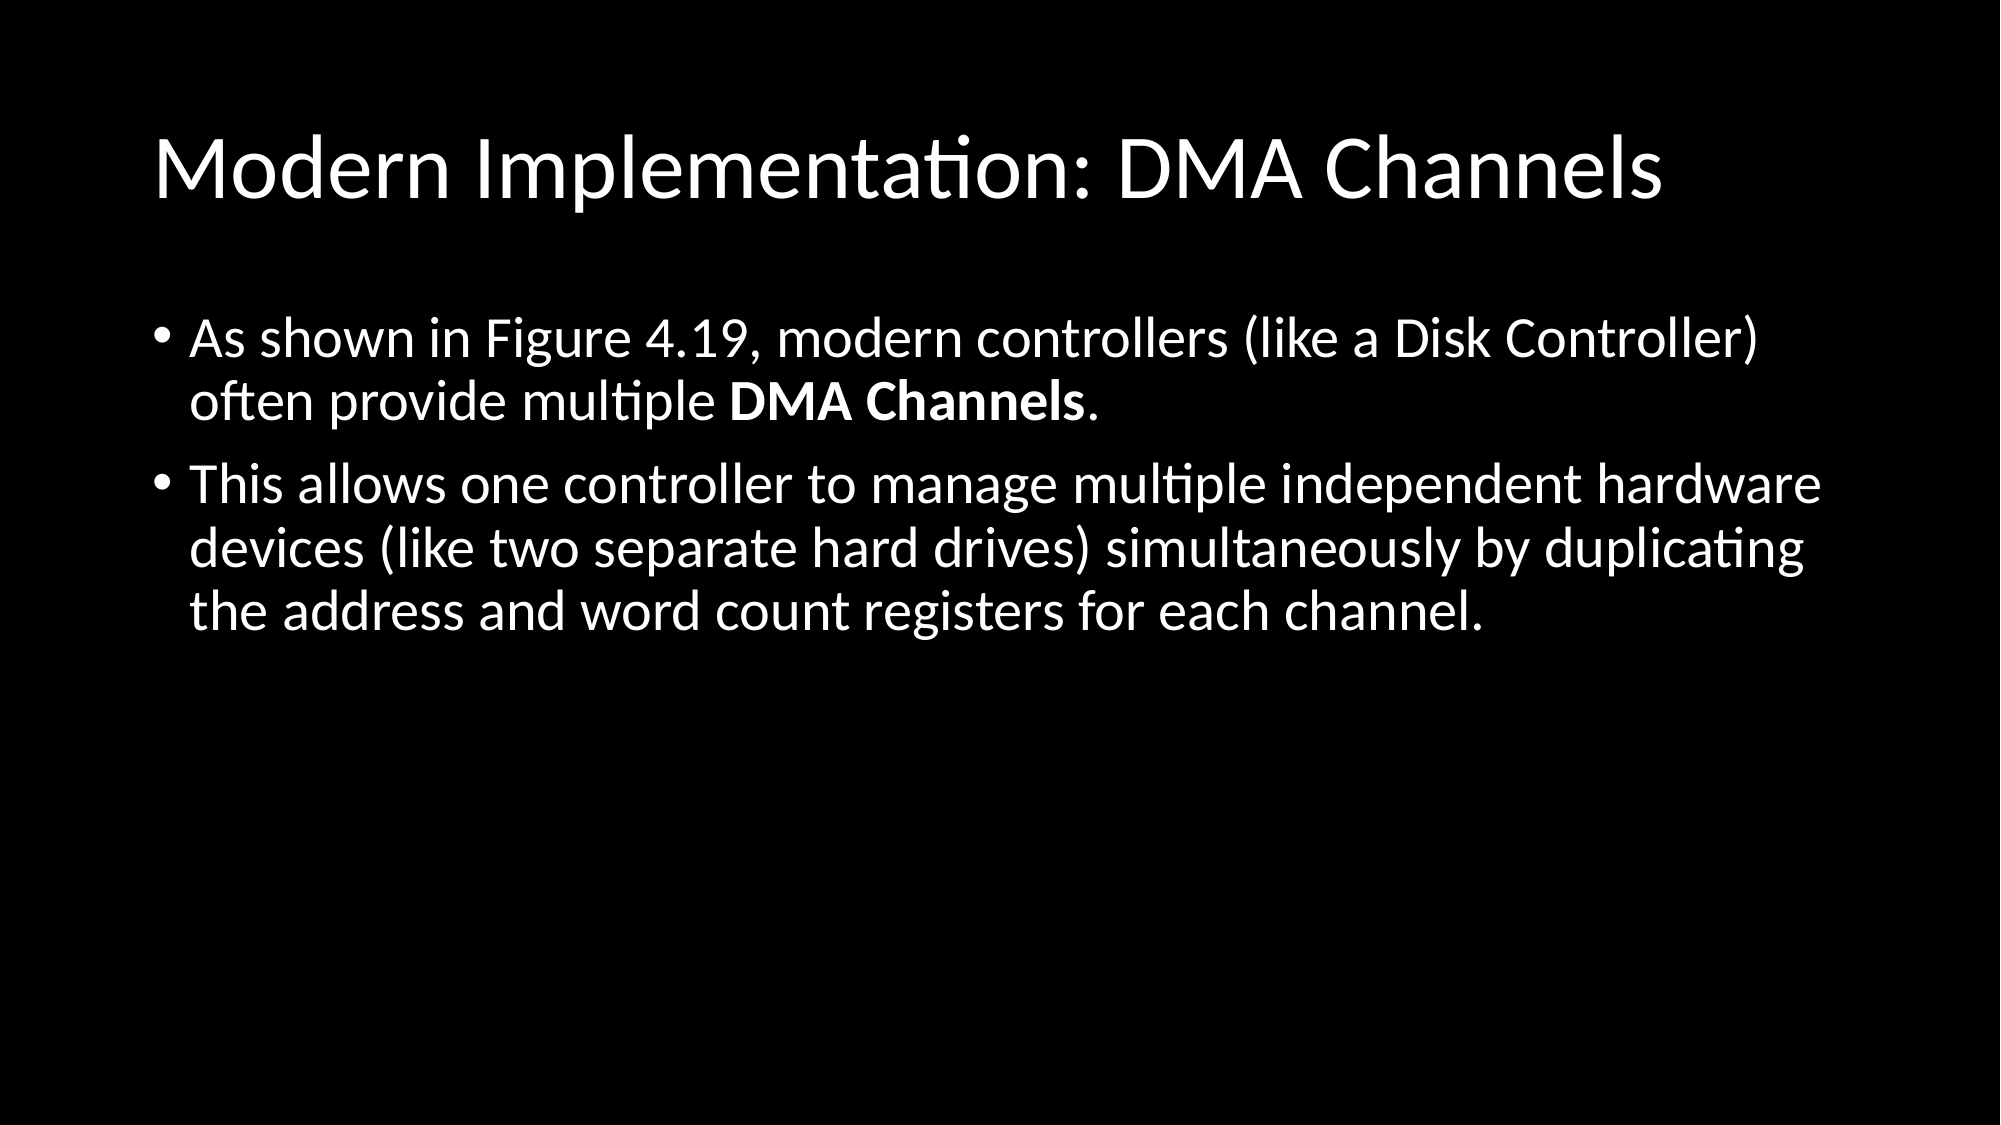

# Modern Implementation: DMA Channels
As shown in Figure 4.19, modern controllers (like a Disk Controller) often provide multiple DMA Channels.
This allows one controller to manage multiple independent hardware devices (like two separate hard drives) simultaneously by duplicating the address and word count registers for each channel.